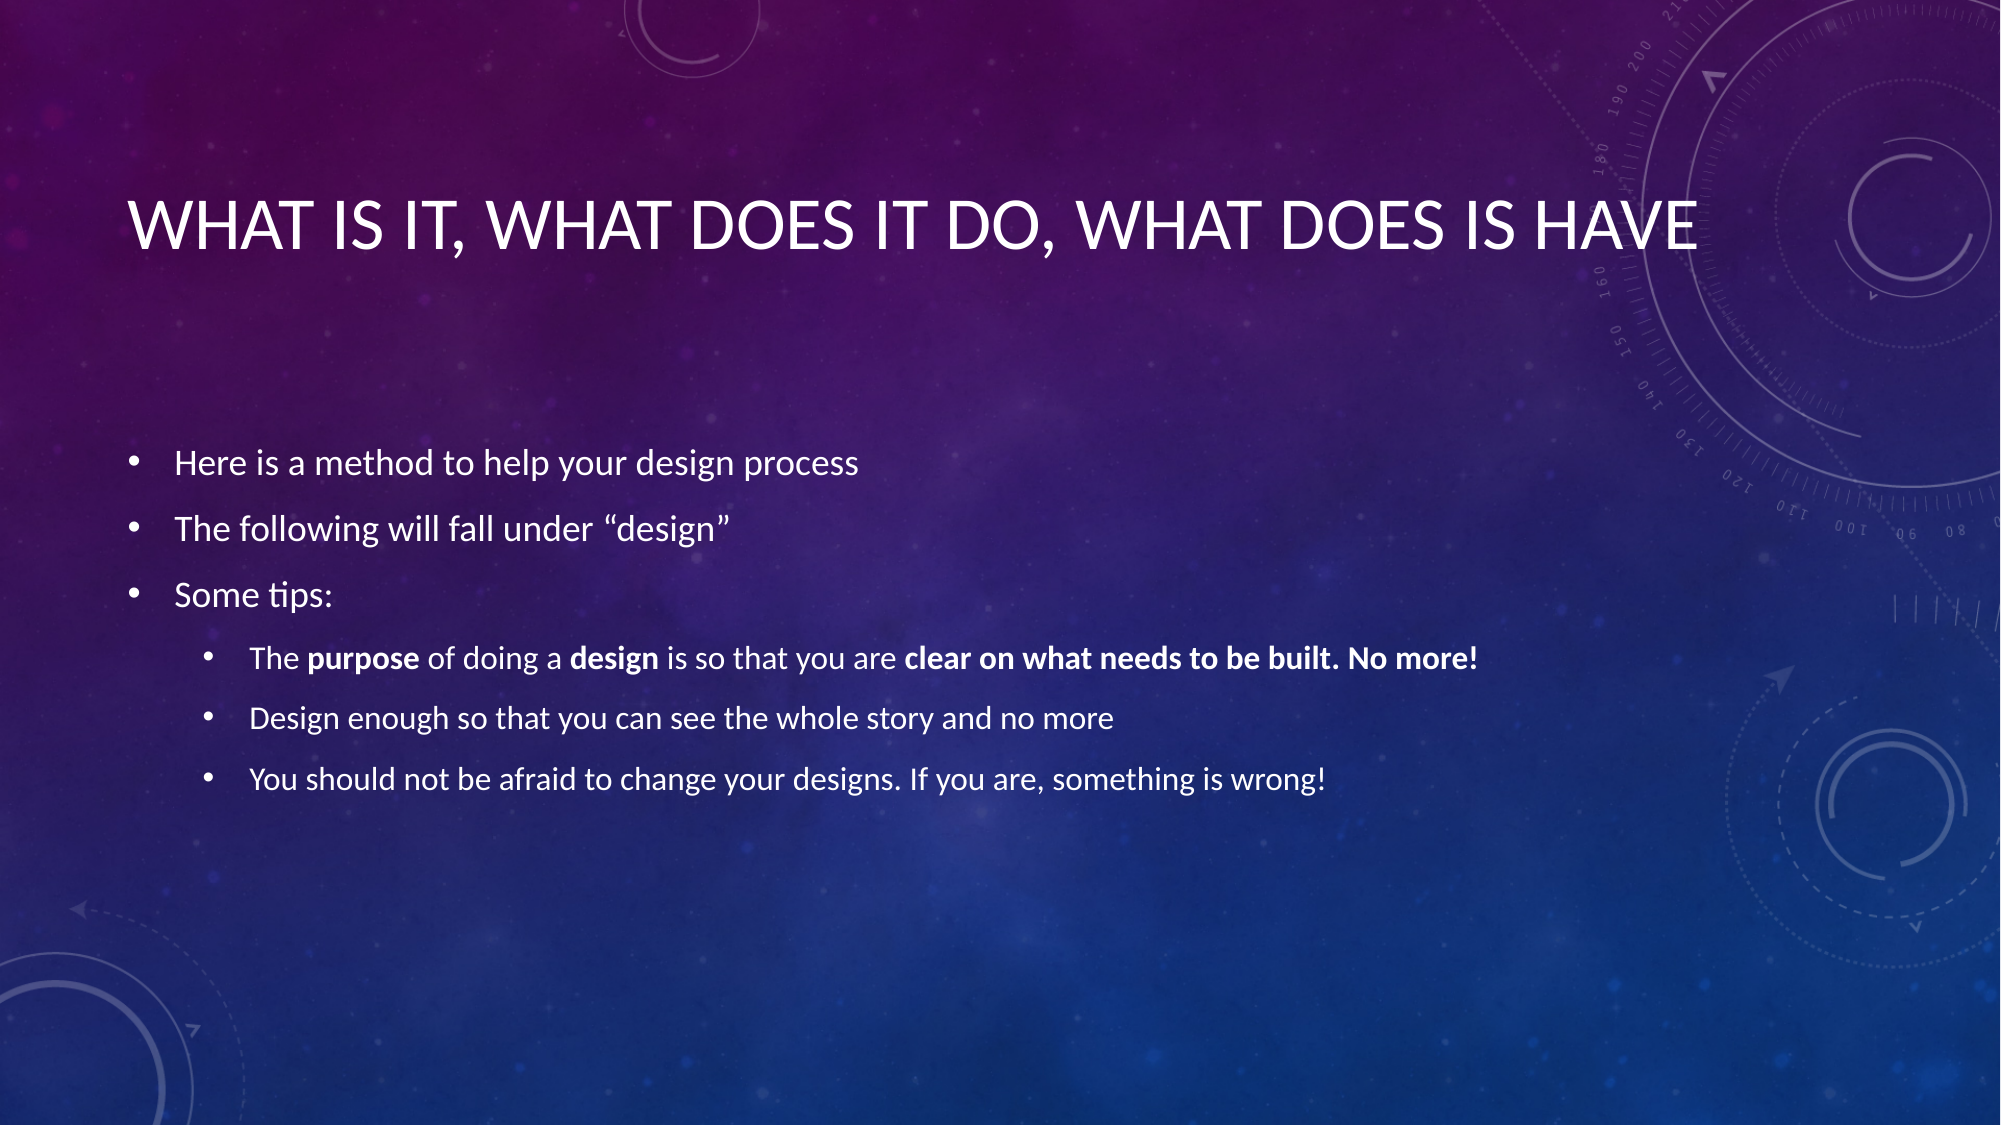

# What is it, What does it do, what does is have
Here is a method to help your design process
The following will fall under “design”
Some tips:
The purpose of doing a design is so that you are clear on what needs to be built. No more!
Design enough so that you can see the whole story and no more
You should not be afraid to change your designs. If you are, something is wrong!